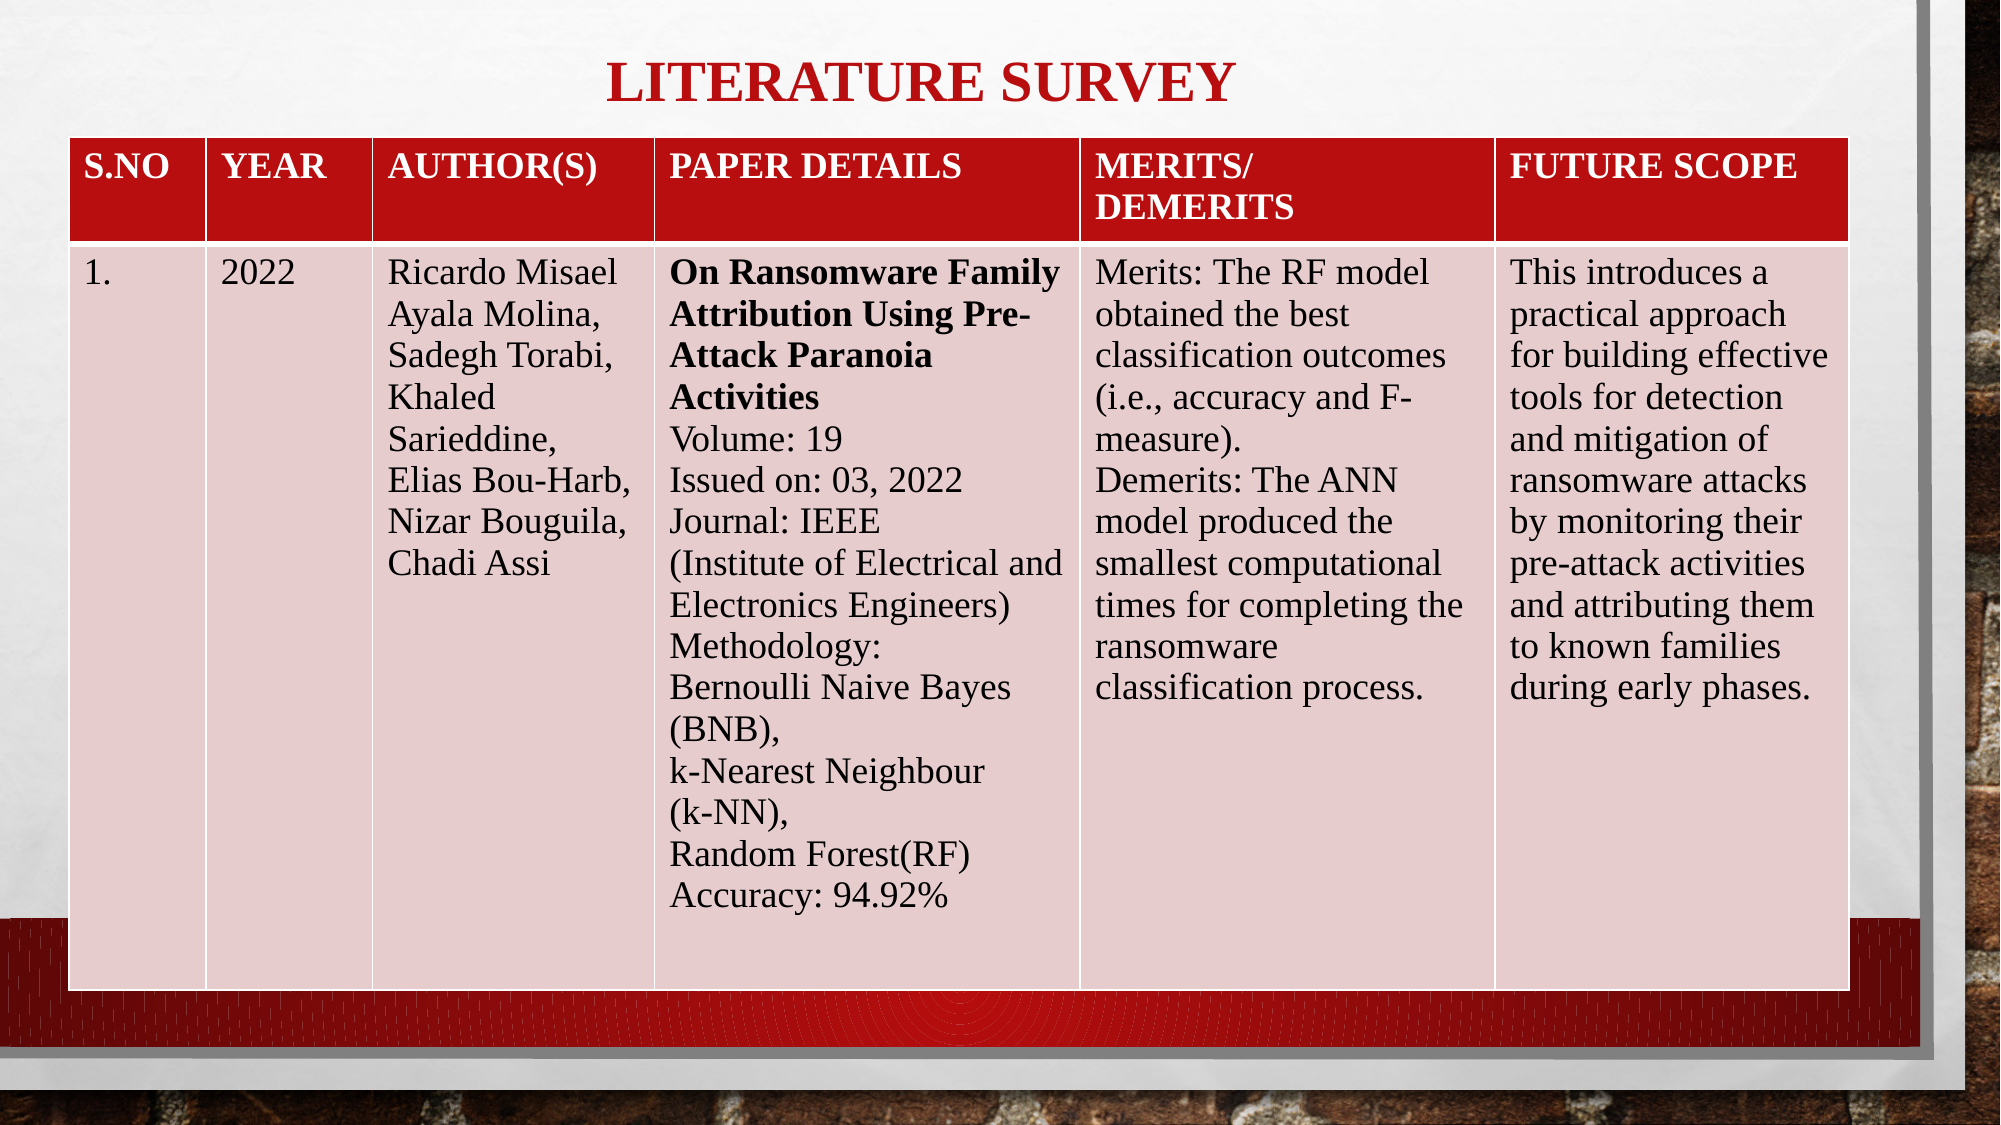

# LITERATURE SURVEY
| S.NO | YEAR | AUTHOR(S) | PAPER DETAILS | MERITS/ DEMERITS | FUTURE SCOPE |
| --- | --- | --- | --- | --- | --- |
| 1. | 2022 | Ricardo Misael Ayala Molina, Sadegh Torabi, Khaled Sarieddine, Elias Bou-Harb, Nizar Bouguila, Chadi Assi | On Ransomware Family Attribution Using Pre-Attack Paranoia Activities Volume: 19 Issued on: 03, 2022 Journal: IEEE (Institute of Electrical and Electronics Engineers) Methodology: Bernoulli Naive Bayes (BNB), k-Nearest Neighbour (k-NN), Random Forest(RF) Accuracy: 94.92% | Merits: The RF model obtained the best classification outcomes (i.e., accuracy and F-measure). Demerits: The ANN model produced the smallest computational times for completing the ransomware classification process. | This introduces a practical approach for building effective tools for detection and mitigation of ransomware attacks by monitoring their pre-attack activities and attributing them to known families during early phases. |